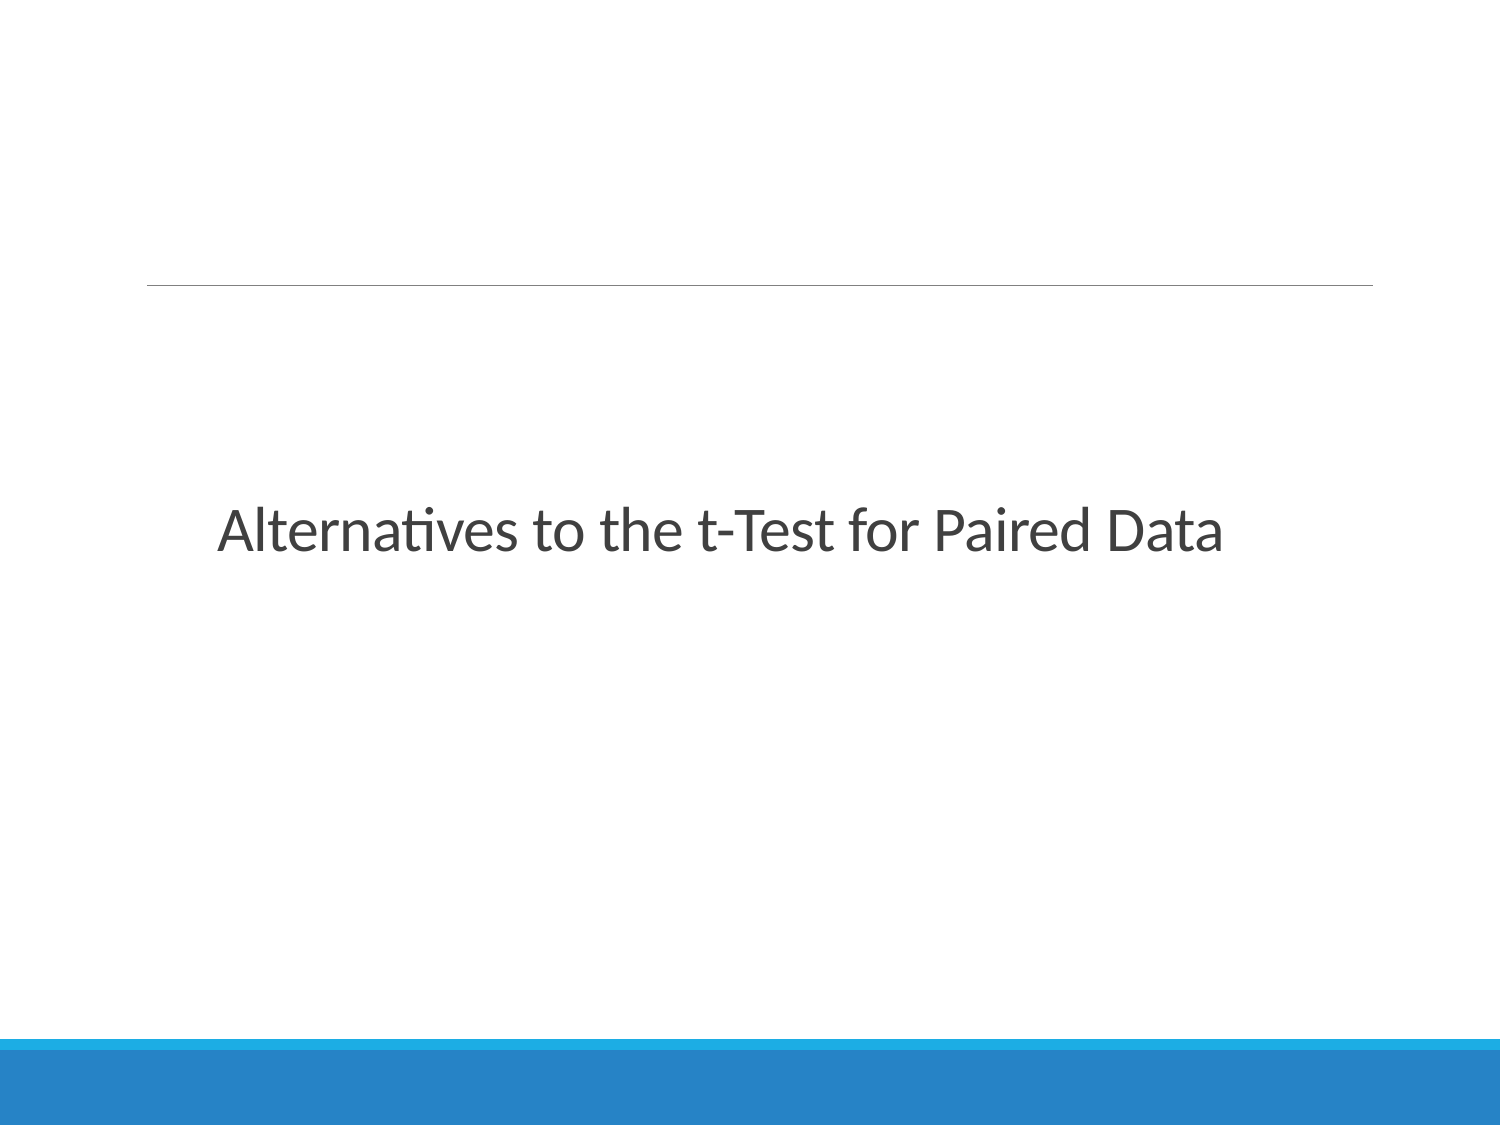

# Alternatives to the t-Test for Paired Data